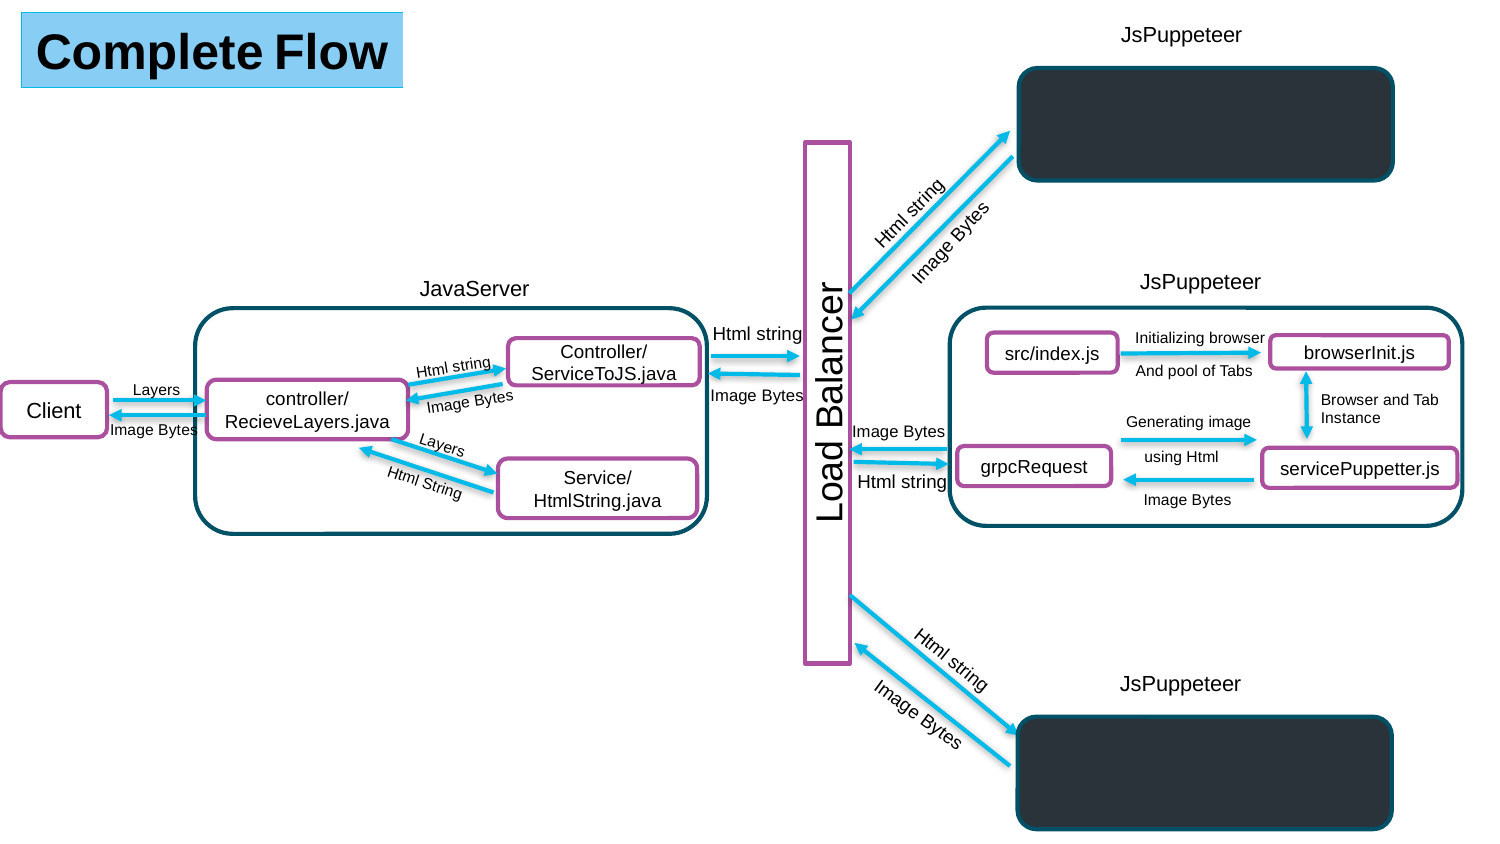

Complete Flow
JsPuppeteer

Html string
Image Bytes
JsPuppeteer
JavaServer

Html string
Initializing browser
src/index.js
browserInit.js
Controller/
ServiceToJS.java
Html string
And pool of Tabs
Layers
Image Bytes
Image Bytes
controller/
RecieveLayers.java
Load Balancer
Browser and Tab Instance
Client
Generating image
Image Bytes
Image Bytes
using Html
Layers
grpcRequest
servicePuppetter.js
Service/
HtmlString.java
Html string
Html String
Image Bytes
Html string
JsPuppeteer
Image Bytes